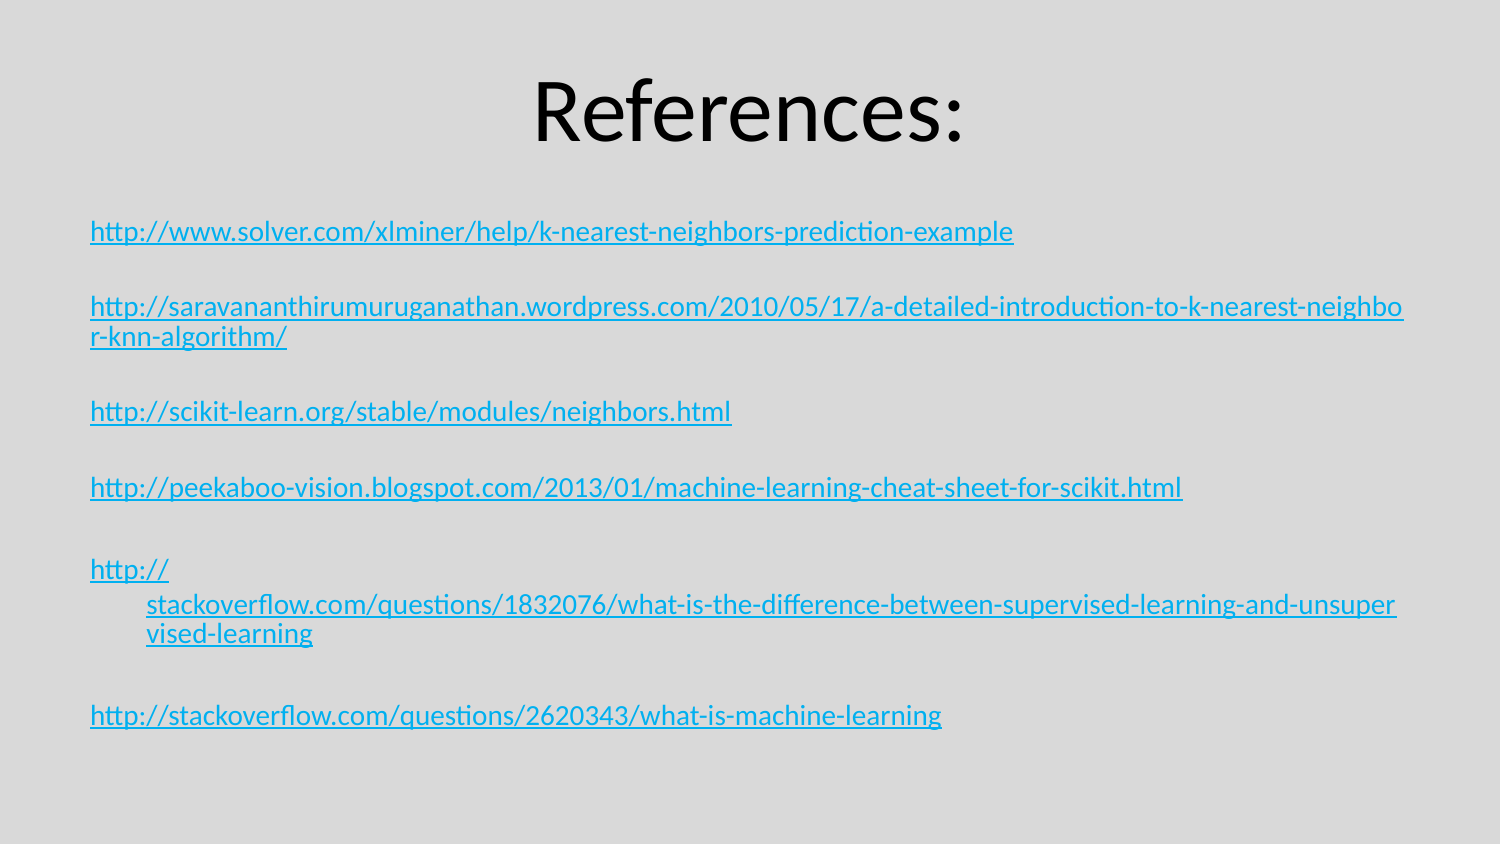

# References:
http://www.solver.com/xlminer/help/k-nearest-neighbors-prediction-example

http://saravananthirumuruganathan.wordpress.com/2010/05/17/a-detailed-introduction-to-k-nearest-neighbor-knn-algorithm/

http://scikit-learn.org/stable/modules/neighbors.html

http://peekaboo-vision.blogspot.com/2013/01/machine-learning-cheat-sheet-for-scikit.html

http://stackoverflow.com/questions/1832076/what-is-the-difference-between-supervised-learning-and-unsupervised-learning

http://stackoverflow.com/questions/2620343/what-is-machine-learning